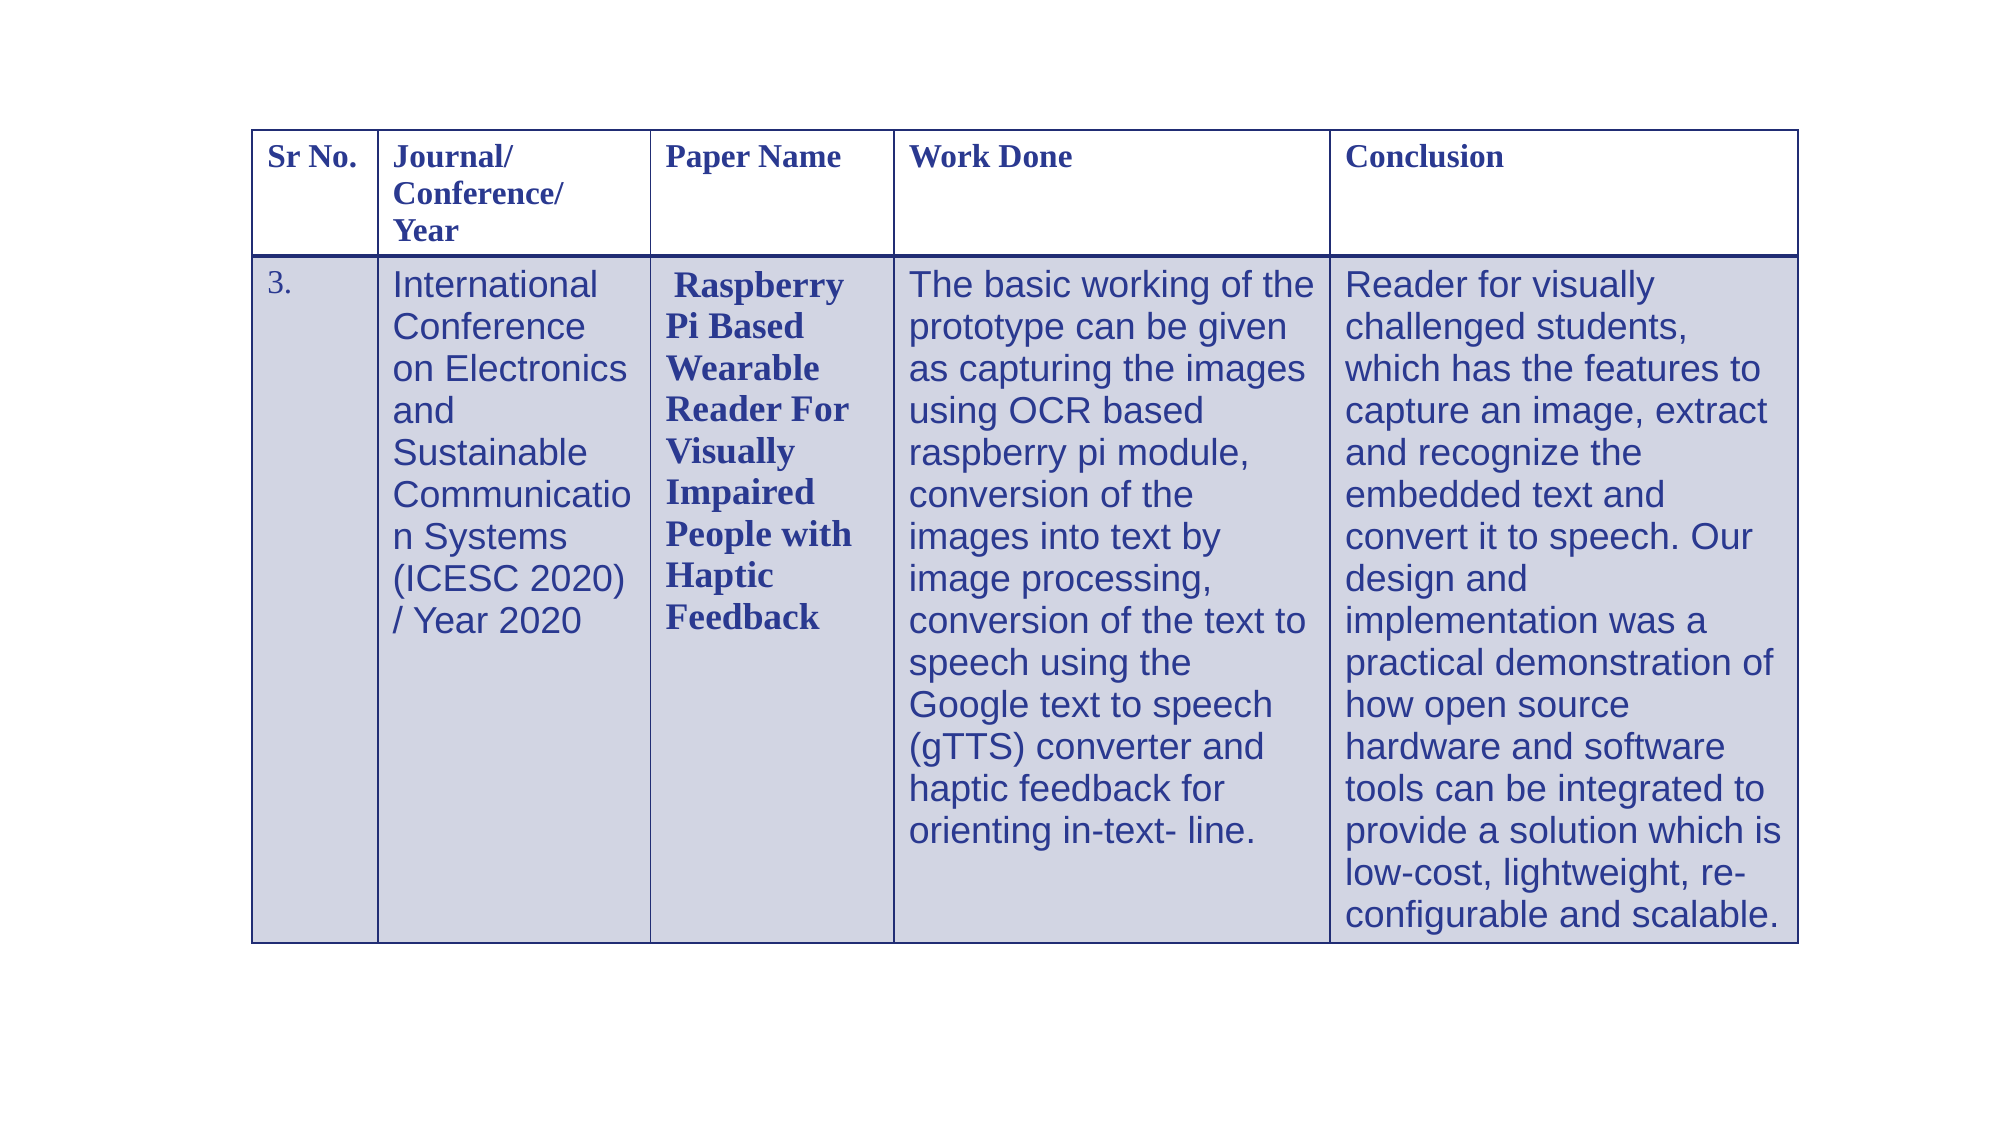

| Sr No. | Journal/ Conference/ Year | Paper Name | Work Done | Conclusion |
| --- | --- | --- | --- | --- |
| 3. | International Conference on Electronics and Sustainable Communication Systems (ICESC 2020) / Year 2020 | Raspberry Pi Based Wearable Reader For Visually Impaired People with Haptic Feedback | The basic working of the prototype can be given as capturing the images using OCR based raspberry pi module, conversion of the images into text by image processing, conversion of the text to speech using the Google text to speech (gTTS) converter and haptic feedback for orienting in-text- line. | Reader for visually challenged students, which has the features to capture an image, extract and recognize the embedded text and convert it to speech. Our design and implementation was a practical demonstration of how open source hardware and software tools can be integrated to provide a solution which is low-cost, lightweight, re-configurable and scalable. |